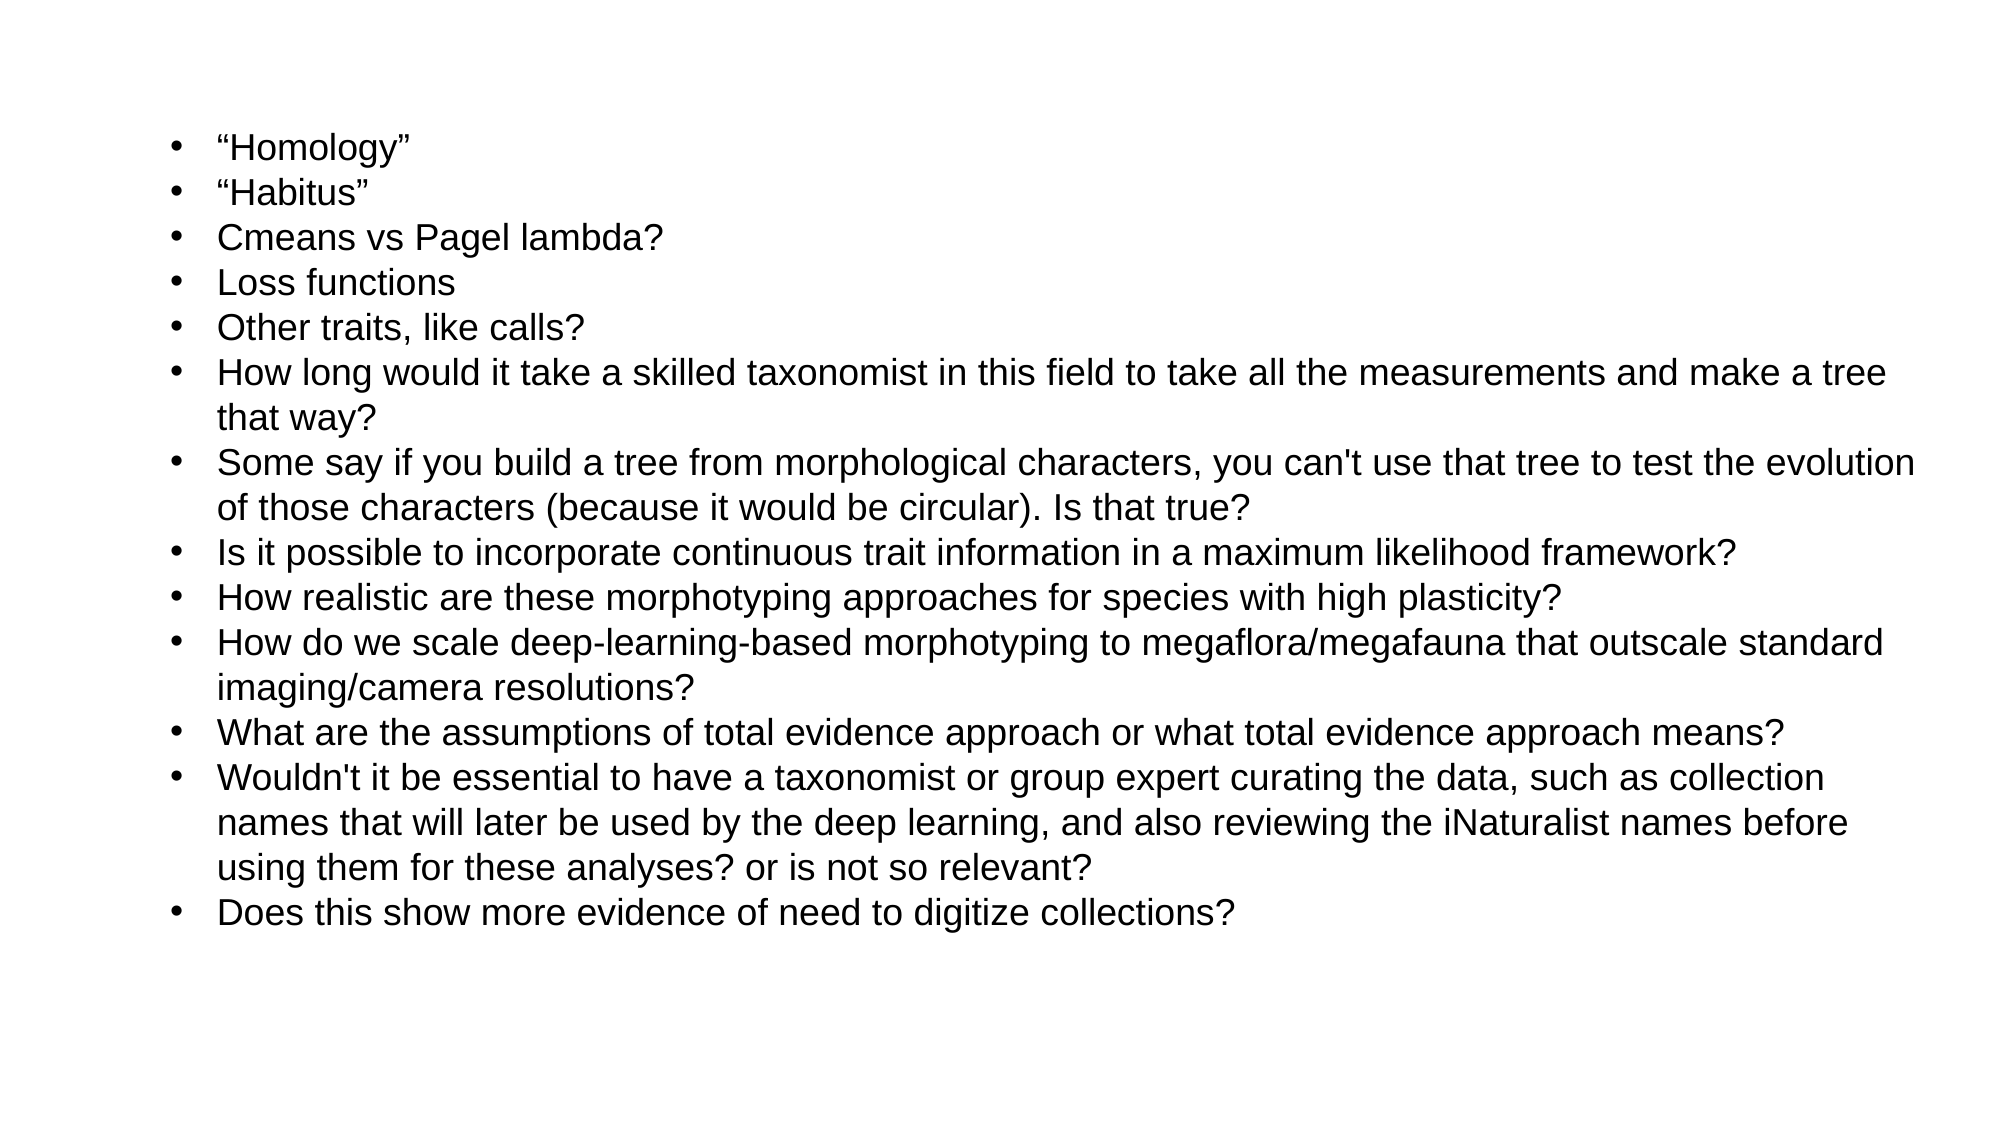

“Homology”
“Habitus”
Cmeans vs Pagel lambda?
Loss functions
Other traits, like calls?
How long would it take a skilled taxonomist in this field to take all the measurements and make a tree that way?
Some say if you build a tree from morphological characters, you can't use that tree to test the evolution of those characters (because it would be circular). Is that true?
Is it possible to incorporate continuous trait information in a maximum likelihood framework?
How realistic are these morphotyping approaches for species with high plasticity?
How do we scale deep-learning-based morphotyping to megaflora/megafauna that outscale standard imaging/camera resolutions?
What are the assumptions of total evidence approach or what total evidence approach means?
Wouldn't it be essential to have a taxonomist or group expert curating the data, such as collection names that will later be used by the deep learning, and also reviewing the iNaturalist names before using them for these analyses? or is not so relevant?
Does this show more evidence of need to digitize collections?